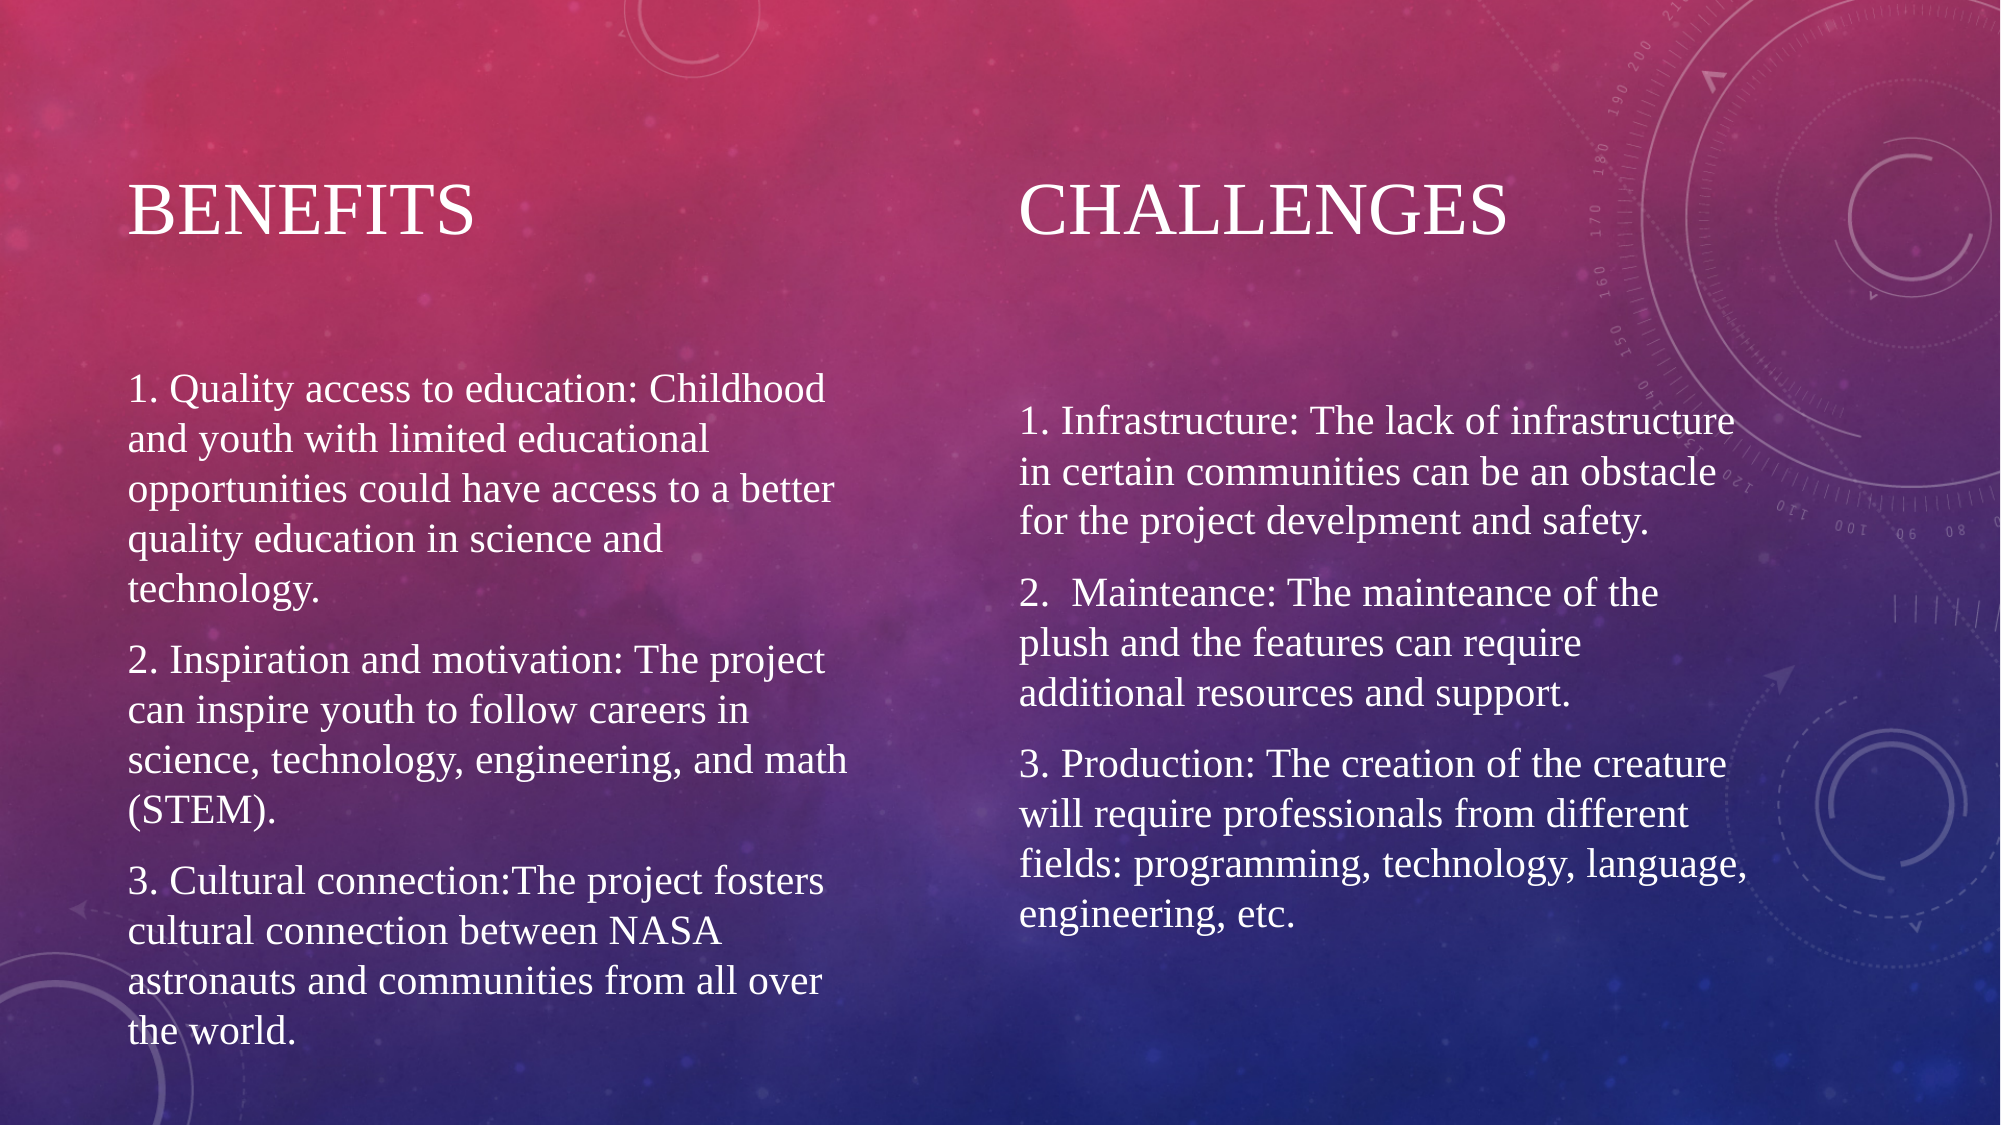

# Benefits
Challenges
1.⁠ ⁠Quality access to education: Childhood and youth with limited educational opportunities could have access to a better quality education in science and technology.
2.⁠ ⁠Inspiration and motivation: The project can inspire youth to follow careers in science, technology, engineering, and math (STEM).
3.⁠ ⁠Cultural connection:The project fosters cultural connection between NASA astronauts and communities from all over the world.
1.⁠ ⁠Infrastructure: The lack of infrastructure in certain communities can be an obstacle for the project develpment and safety.
2.⁠ ⁠ ⁠Mainteance: The mainteance of the plush and the features can require additional resources and support.
3.⁠ ⁠Production: The creation of the creature will require professionals from different fields: programming, technology, language, engineering, etc.